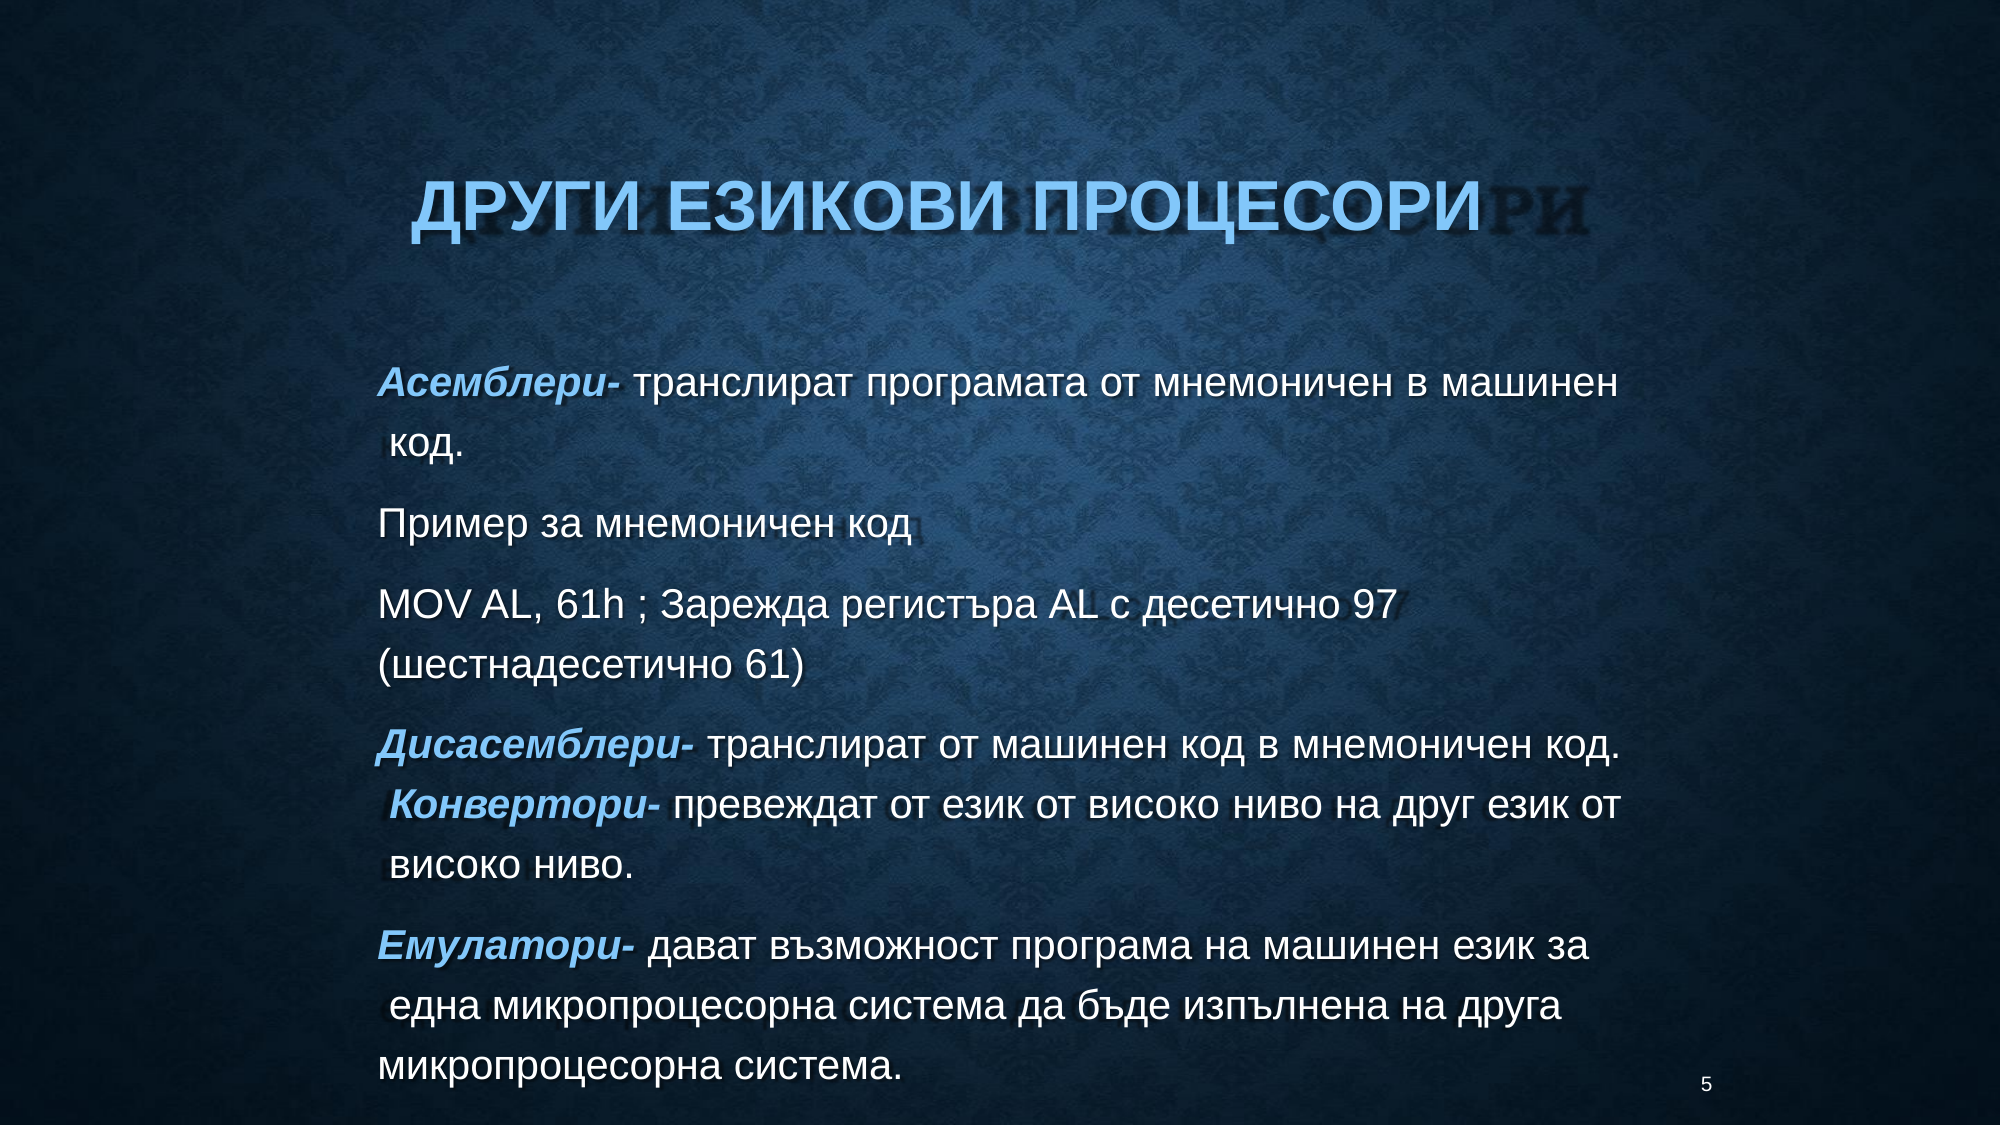

# ДРУГИ ЕЗИКОВИ ПРОЦЕСОРИ

Асемблери- транслират програмата от мнемоничен в машинен  код.
Пример за мнемоничен код
MOV AL, 61h ; Зарежда регистъра AL с десетично 97  (шестнадесетично 61)
Дисасемблери- транслират от машинен код в мнемоничен код.  Конвертори- превеждат от език от високо ниво на друг език от  високо ниво.
Емулатори- дават възможност програма на машинен език за  една микропроцесорна система да бъде изпълнена на друга

микропроцесорна система.
5